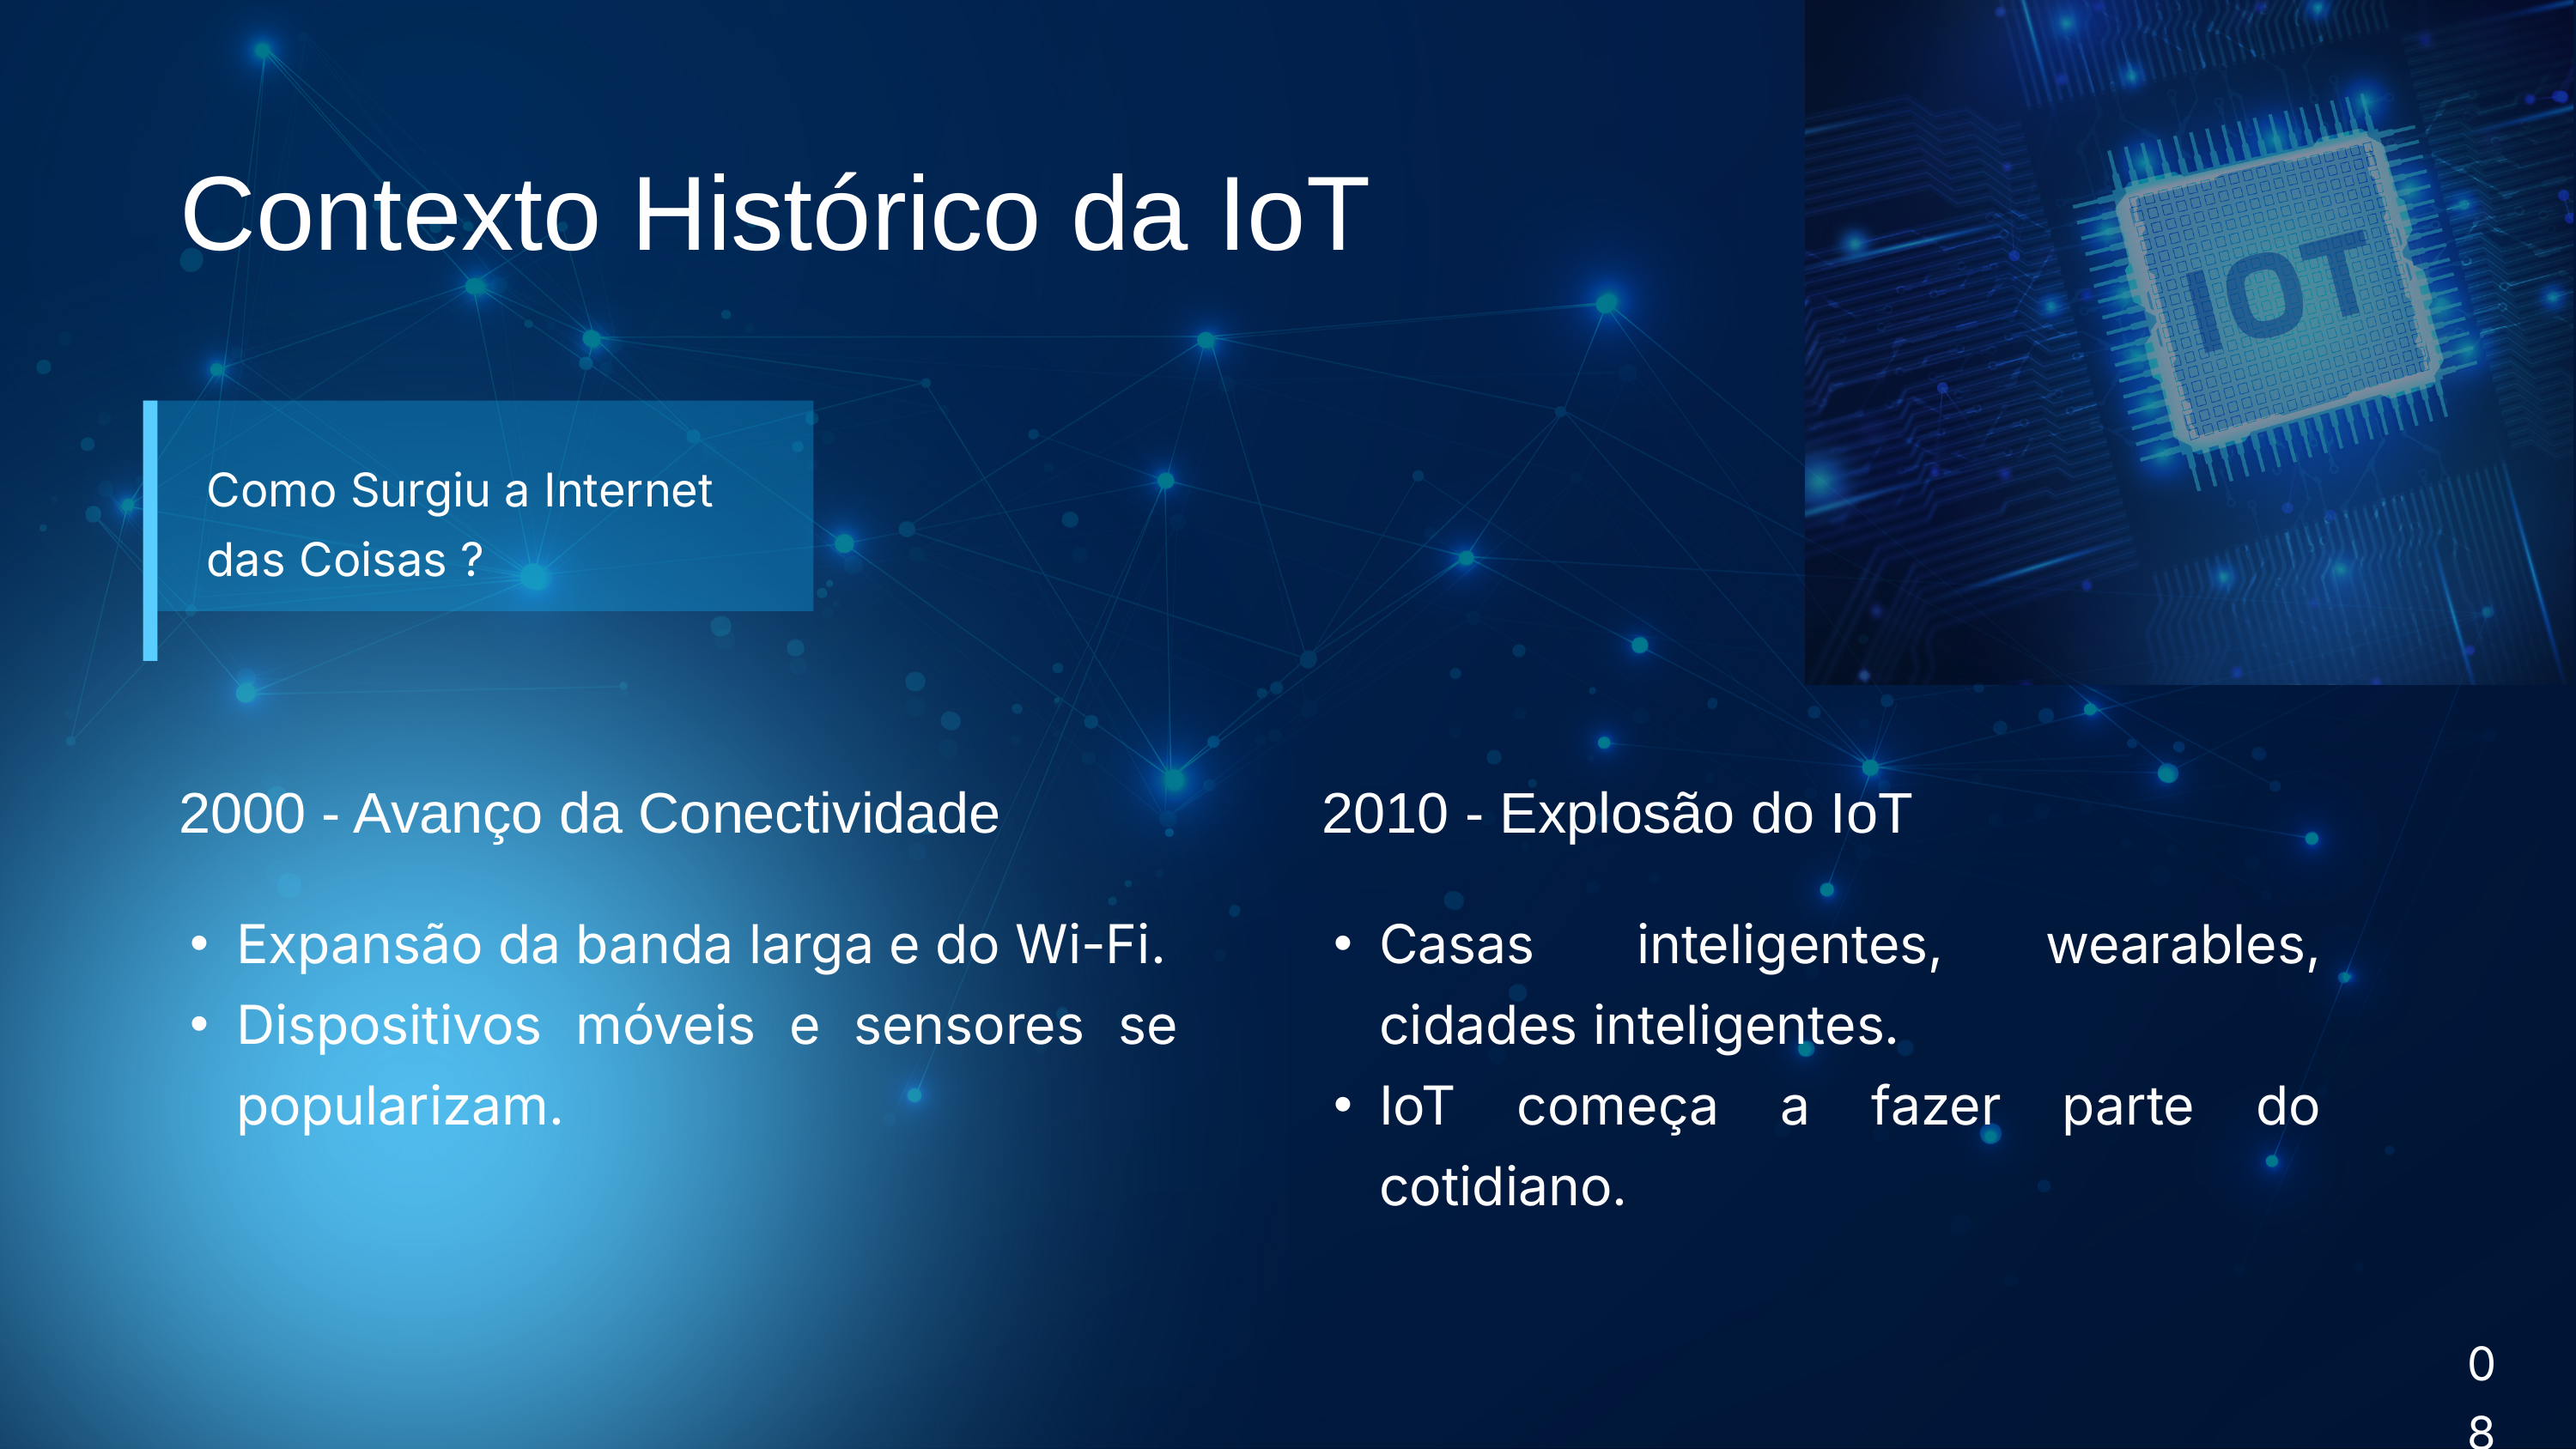

Contexto Histórico da IoT

Como Surgiu a Internet das Coisas ?
2000 - Avanço da Conectividade
Expansão da banda larga e do Wi-Fi.
Dispositivos móveis e sensores se popularizam.

2010 - Explosão do IoT
Casas inteligentes, wearables, cidades inteligentes.
IoT começa a fazer parte do cotidiano.

08